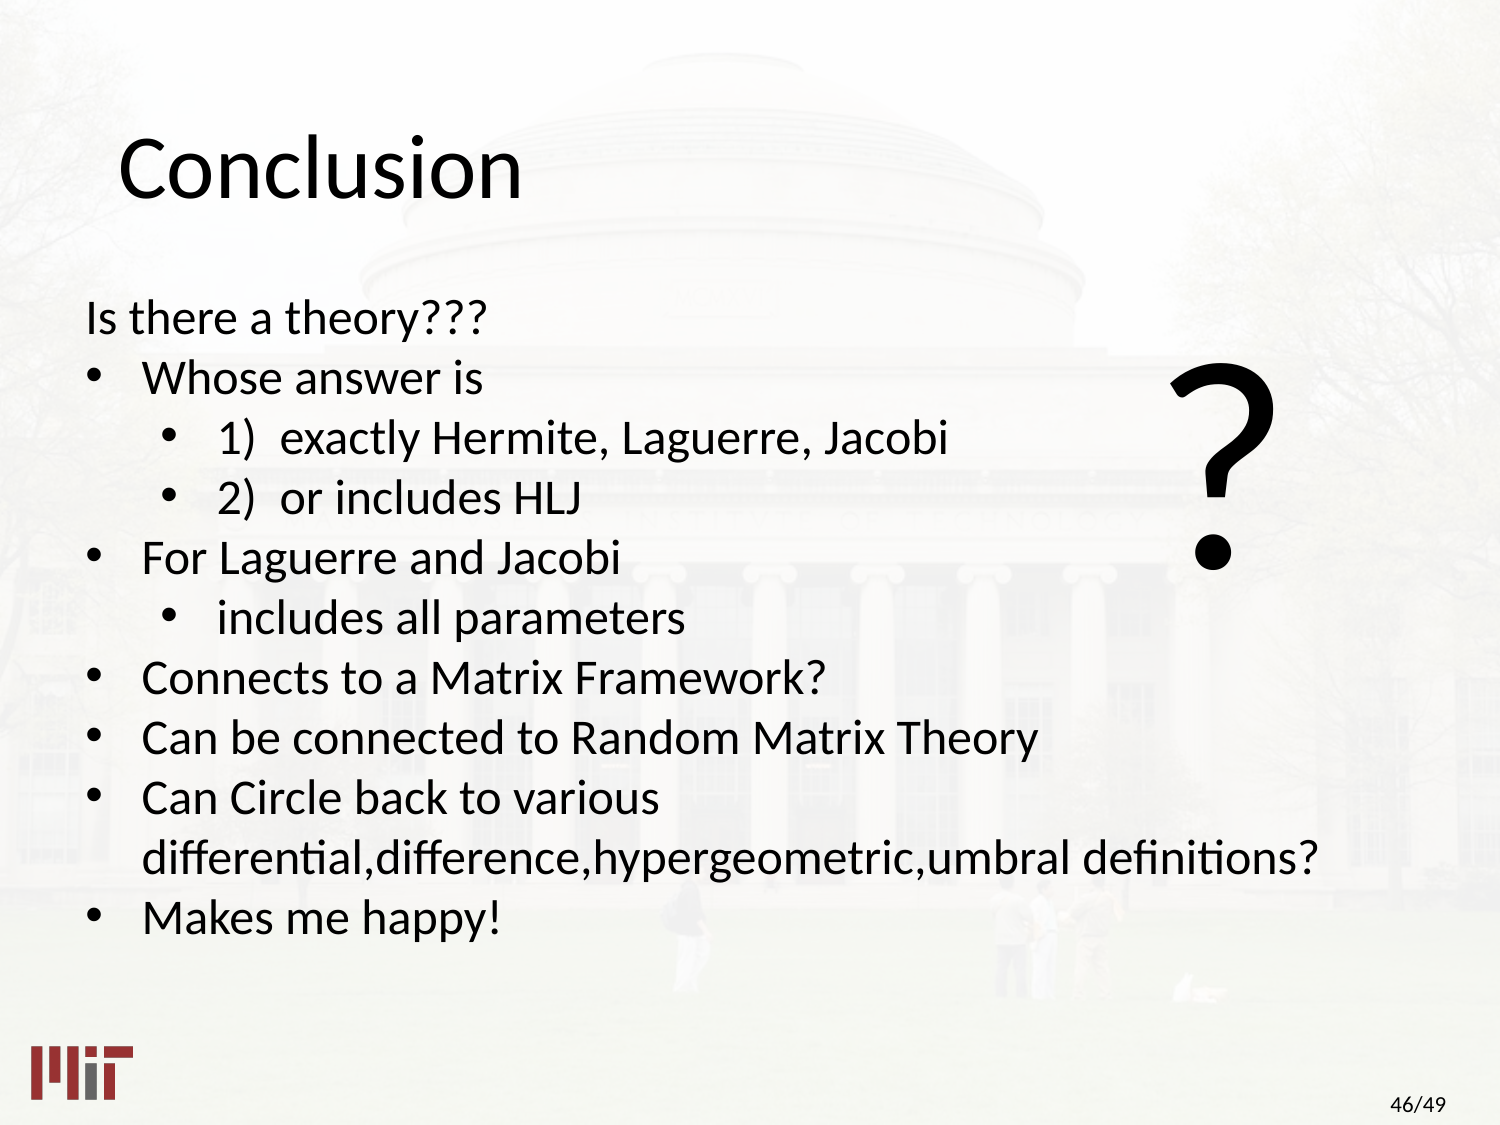

# Conclusion
?
Is there a theory???
Whose answer is
1)  exactly Hermite, Laguerre, Jacobi
2)  or includes HLJ
For Laguerre and Jacobi
includes all parameters
Connects to a Matrix Framework?
Can be connected to Random Matrix Theory
Can Circle back to various differential,difference,hypergeometric,umbral definitions?
Makes me happy!